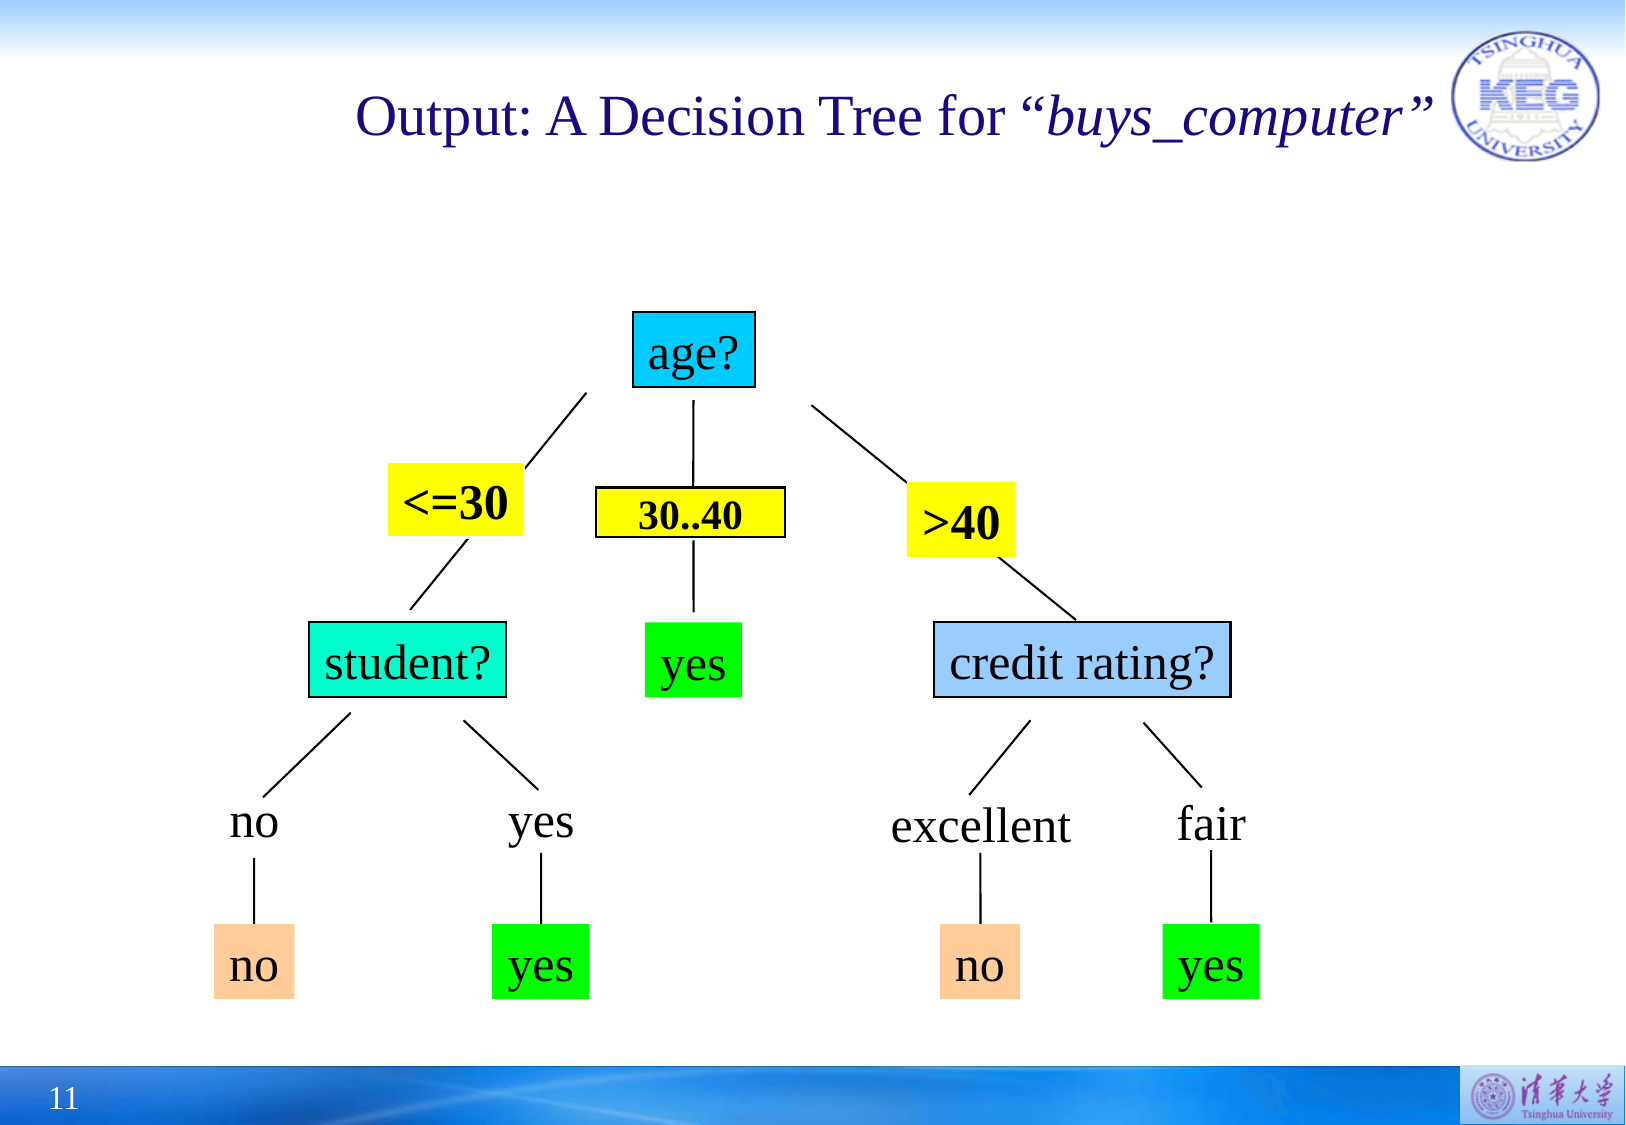

# Output: A Decision Tree for “buys_computer”
age?

<=30
overcast
>40
30..40

student?
credit rating?
yes

no
yes
fair
excellent

no
yes
no
yes